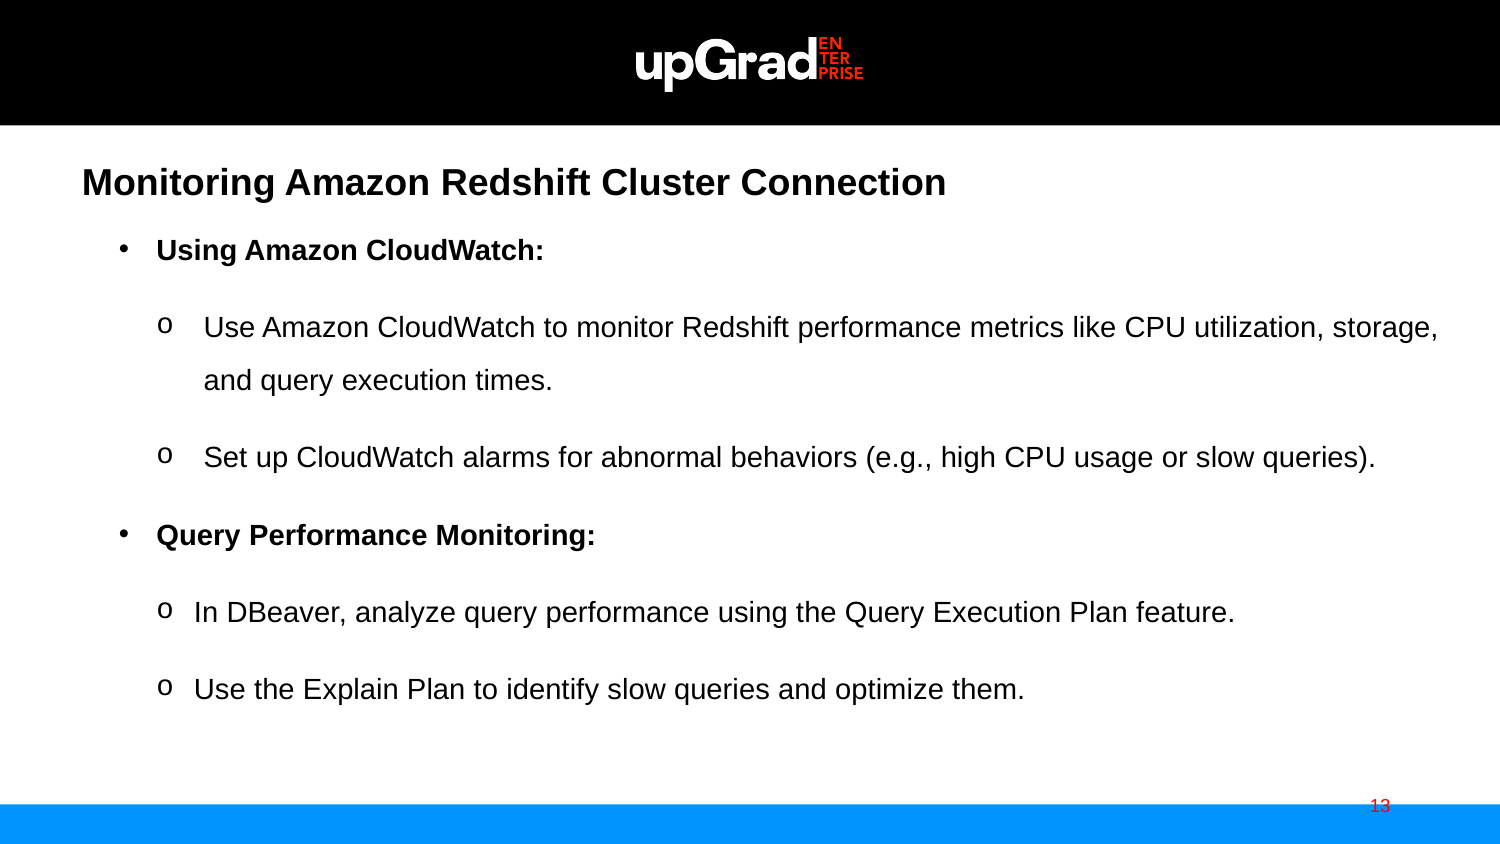

Monitoring Amazon Redshift Cluster Connection
Using Amazon CloudWatch:
Use Amazon CloudWatch to monitor Redshift performance metrics like CPU utilization, storage, and query execution times.
Set up CloudWatch alarms for abnormal behaviors (e.g., high CPU usage or slow queries).
Query Performance Monitoring:
In DBeaver, analyze query performance using the Query Execution Plan feature.
Use the Explain Plan to identify slow queries and optimize them.
13